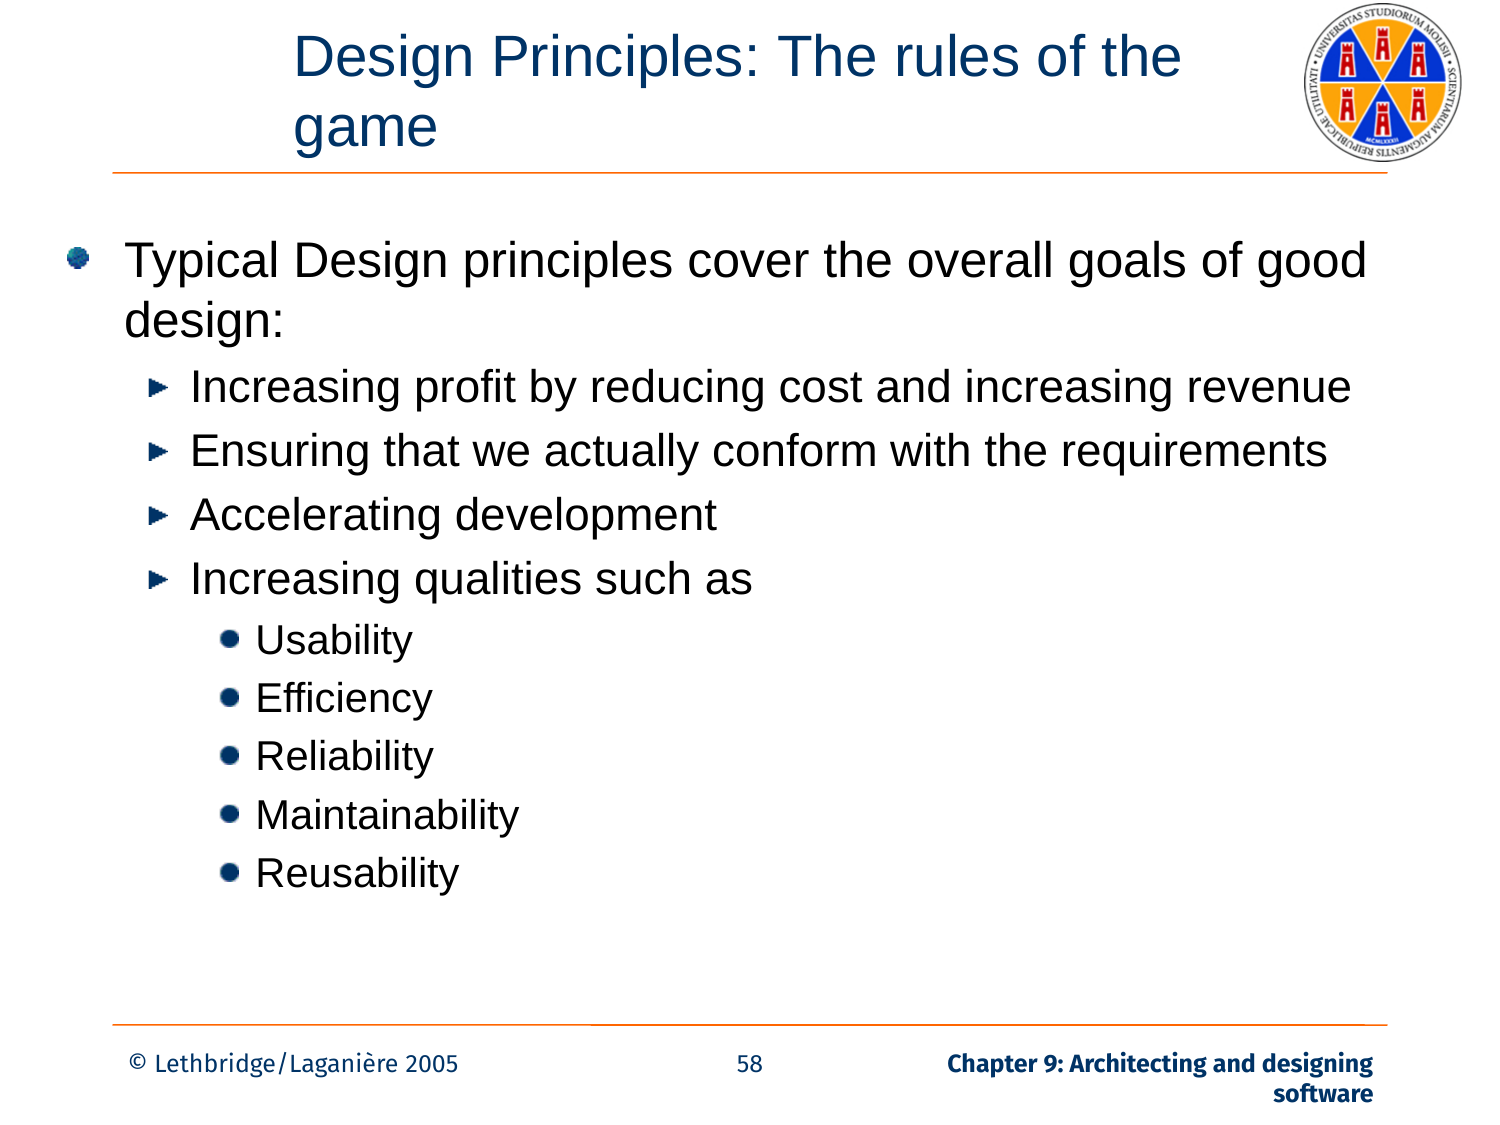

# Design Principles: The rules of the game
Typical Design principles cover the overall goals of good design:
Increasing profit by reducing cost and increasing revenue
Ensuring that we actually conform with the requirements
Accelerating development
Increasing qualities such as
Usability
Efficiency
Reliability
Maintainability
Reusability
© Lethbridge/Laganière 2005
58
Chapter 9: Architecting and designing software